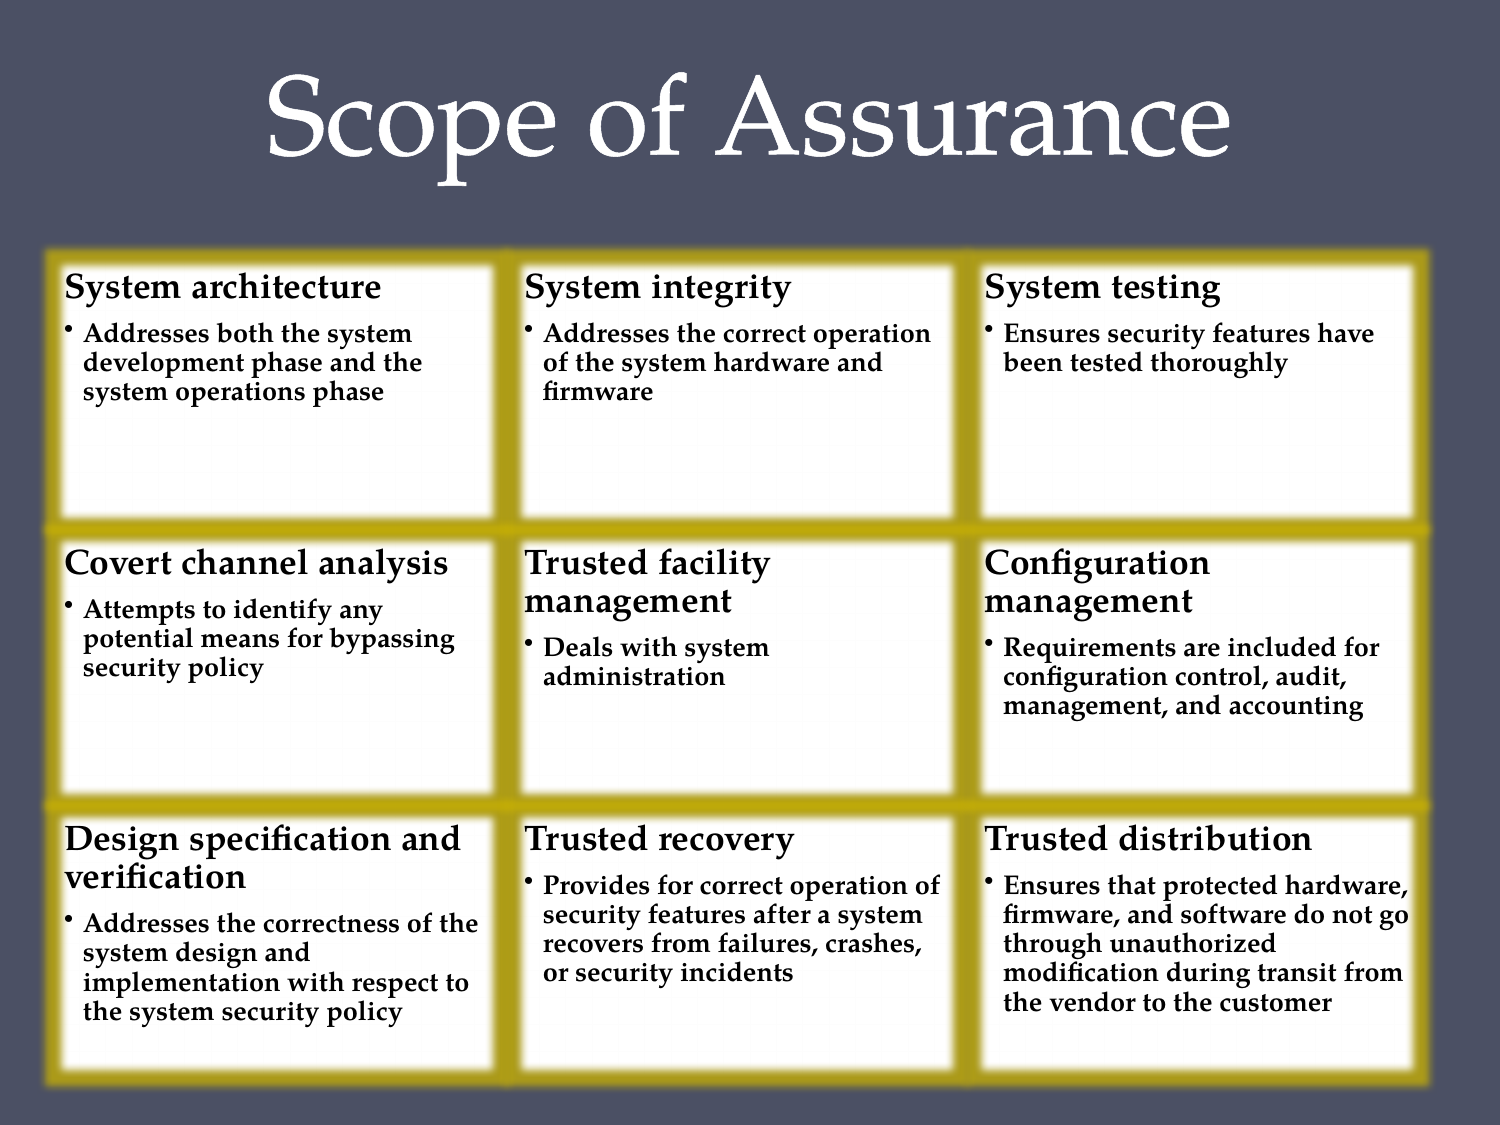

# Scope of Assurance
System architecture
Addresses both the system development phase and the system operations phase
System integrity
Addresses the correct operation of the system hardware and firmware
System testing
Ensures security features have been tested thoroughly
Design specification and verification
Addresses the correctness of the system design and implementation with respect to the system security policy
Covert channel analysis
Attempts to identify any potential means for bypassing security policy
Trusted facility management
Deals with system administration
Trusted recovery
Provides for correct operation of security features after a system recovers from failures, crashes, or security incidents
Trusted distribution
Ensures that protected hardware, firmware, and software do not go through unauthorized modification during transit from the vendor to the customer
Configuration management
Requirements are included for configuration control, audit, management, and accounting